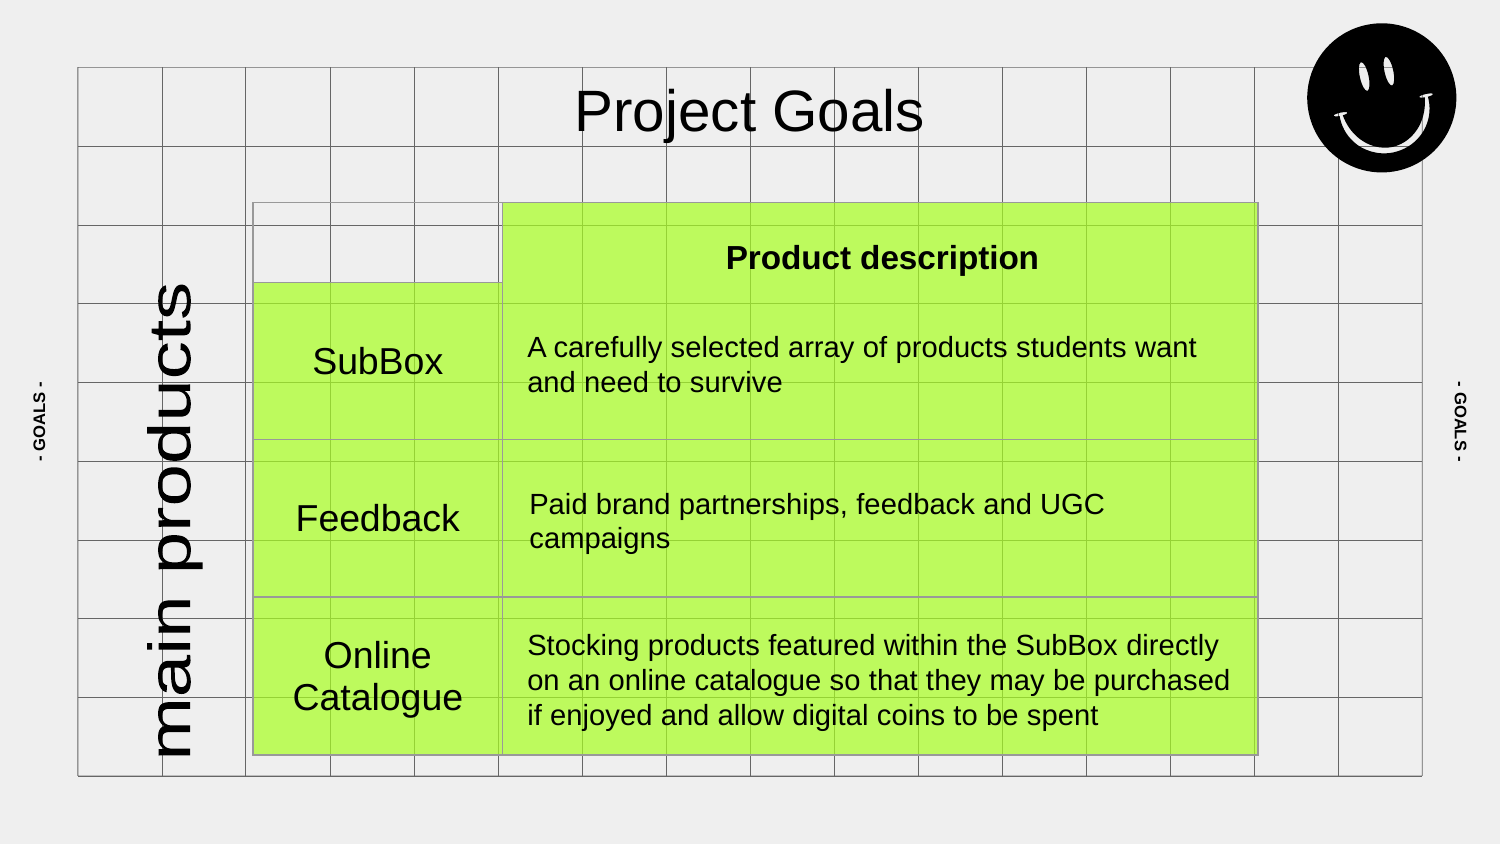

Project Goals
Product description
|  |  |
| --- | --- |
| SubBox |  |
| Feedback |  |
| Online Catalogue |  |
A carefully selected array of products students want and need to survive
- GOALS -
# - GOALS -
Paid brand partnerships, feedback and UGC campaigns
main products
Stocking products featured within the SubBox directly on an online catalogue so that they may be purchased if enjoyed and allow digital coins to be spent